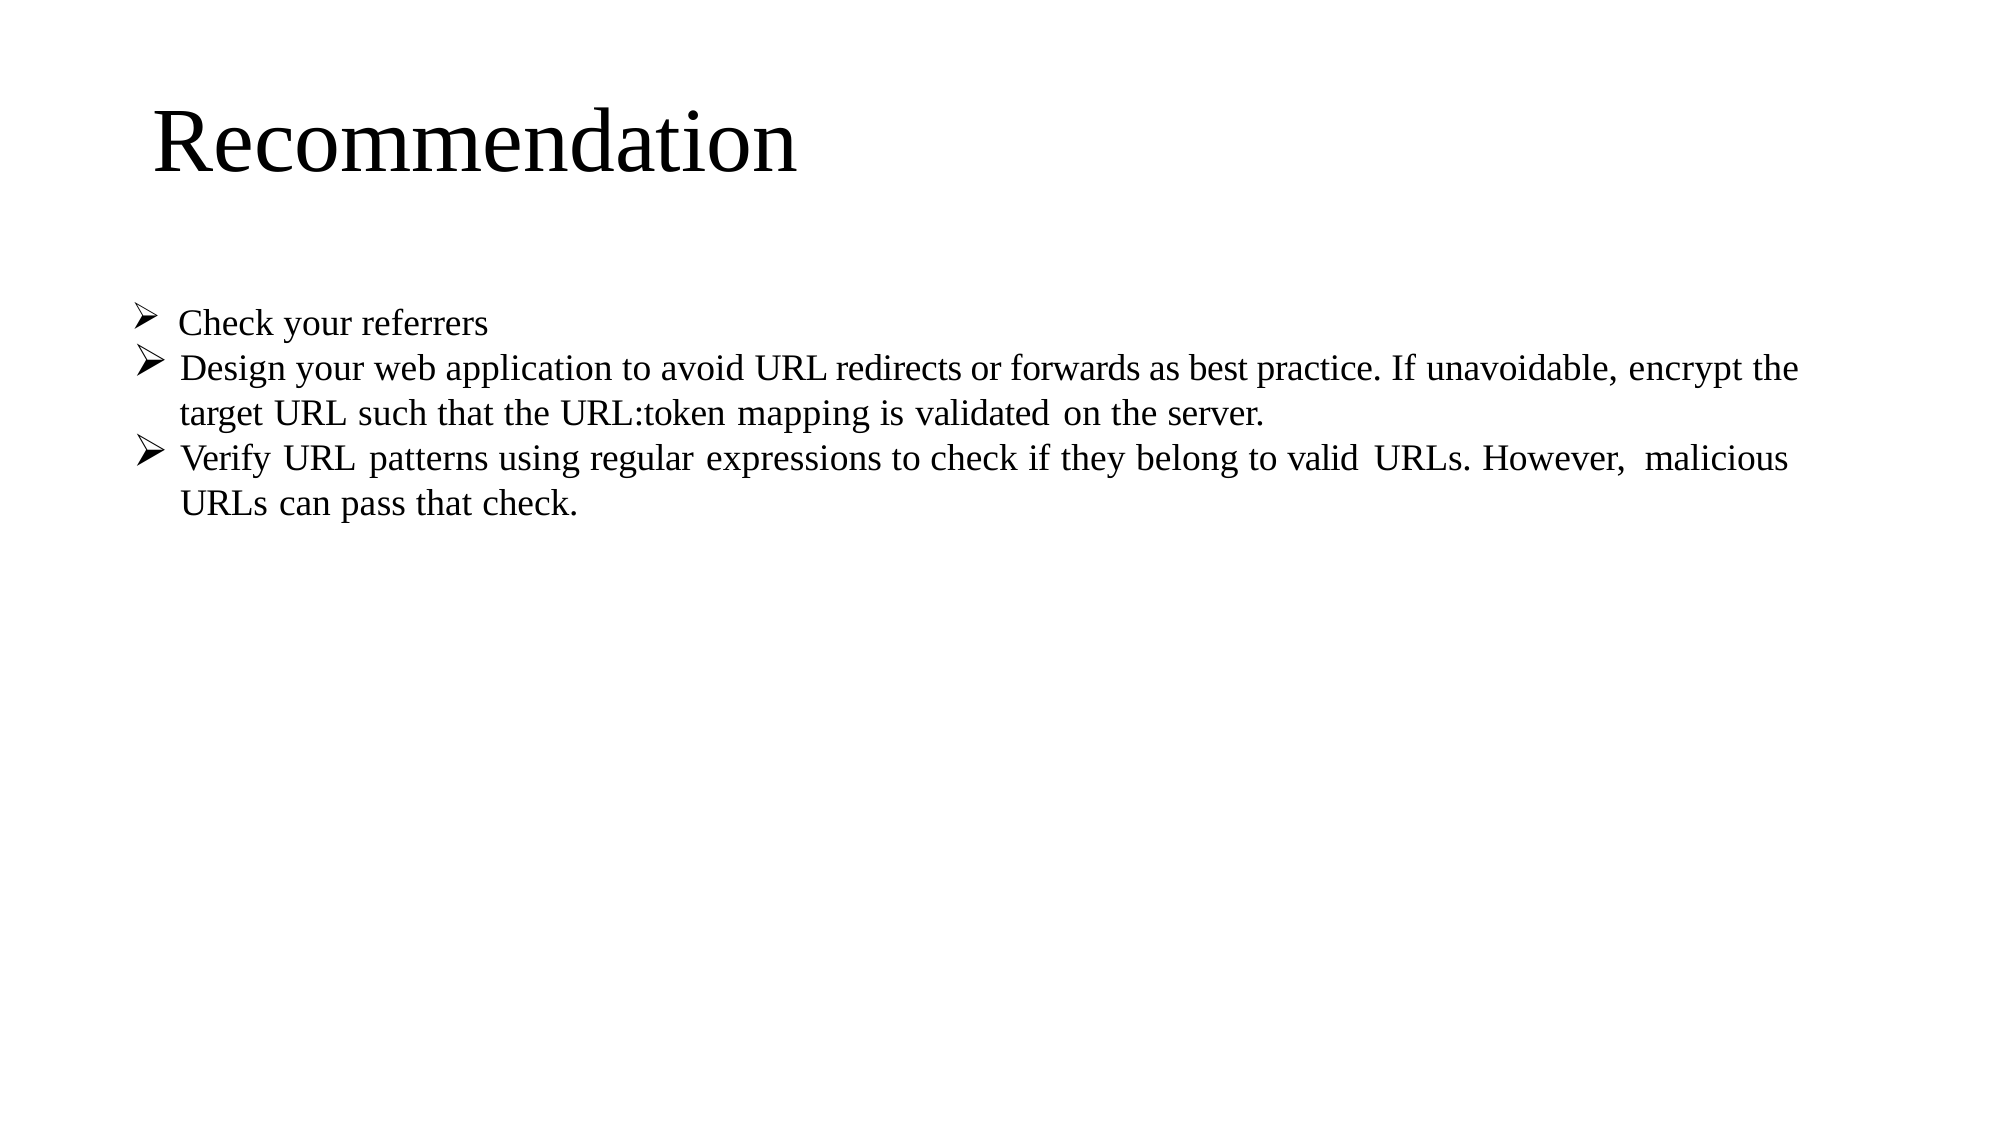

Recommendation
Check your referrers
Design your web application to avoid URL redirects or forwards as best practice. If unavoidable, encrypt the
     target URL such that the URL:token mapping is validated on the server.
Verify URL patterns using regular expressions to check if they belong to valid URLs. However,  malicious URLs can pass that check.